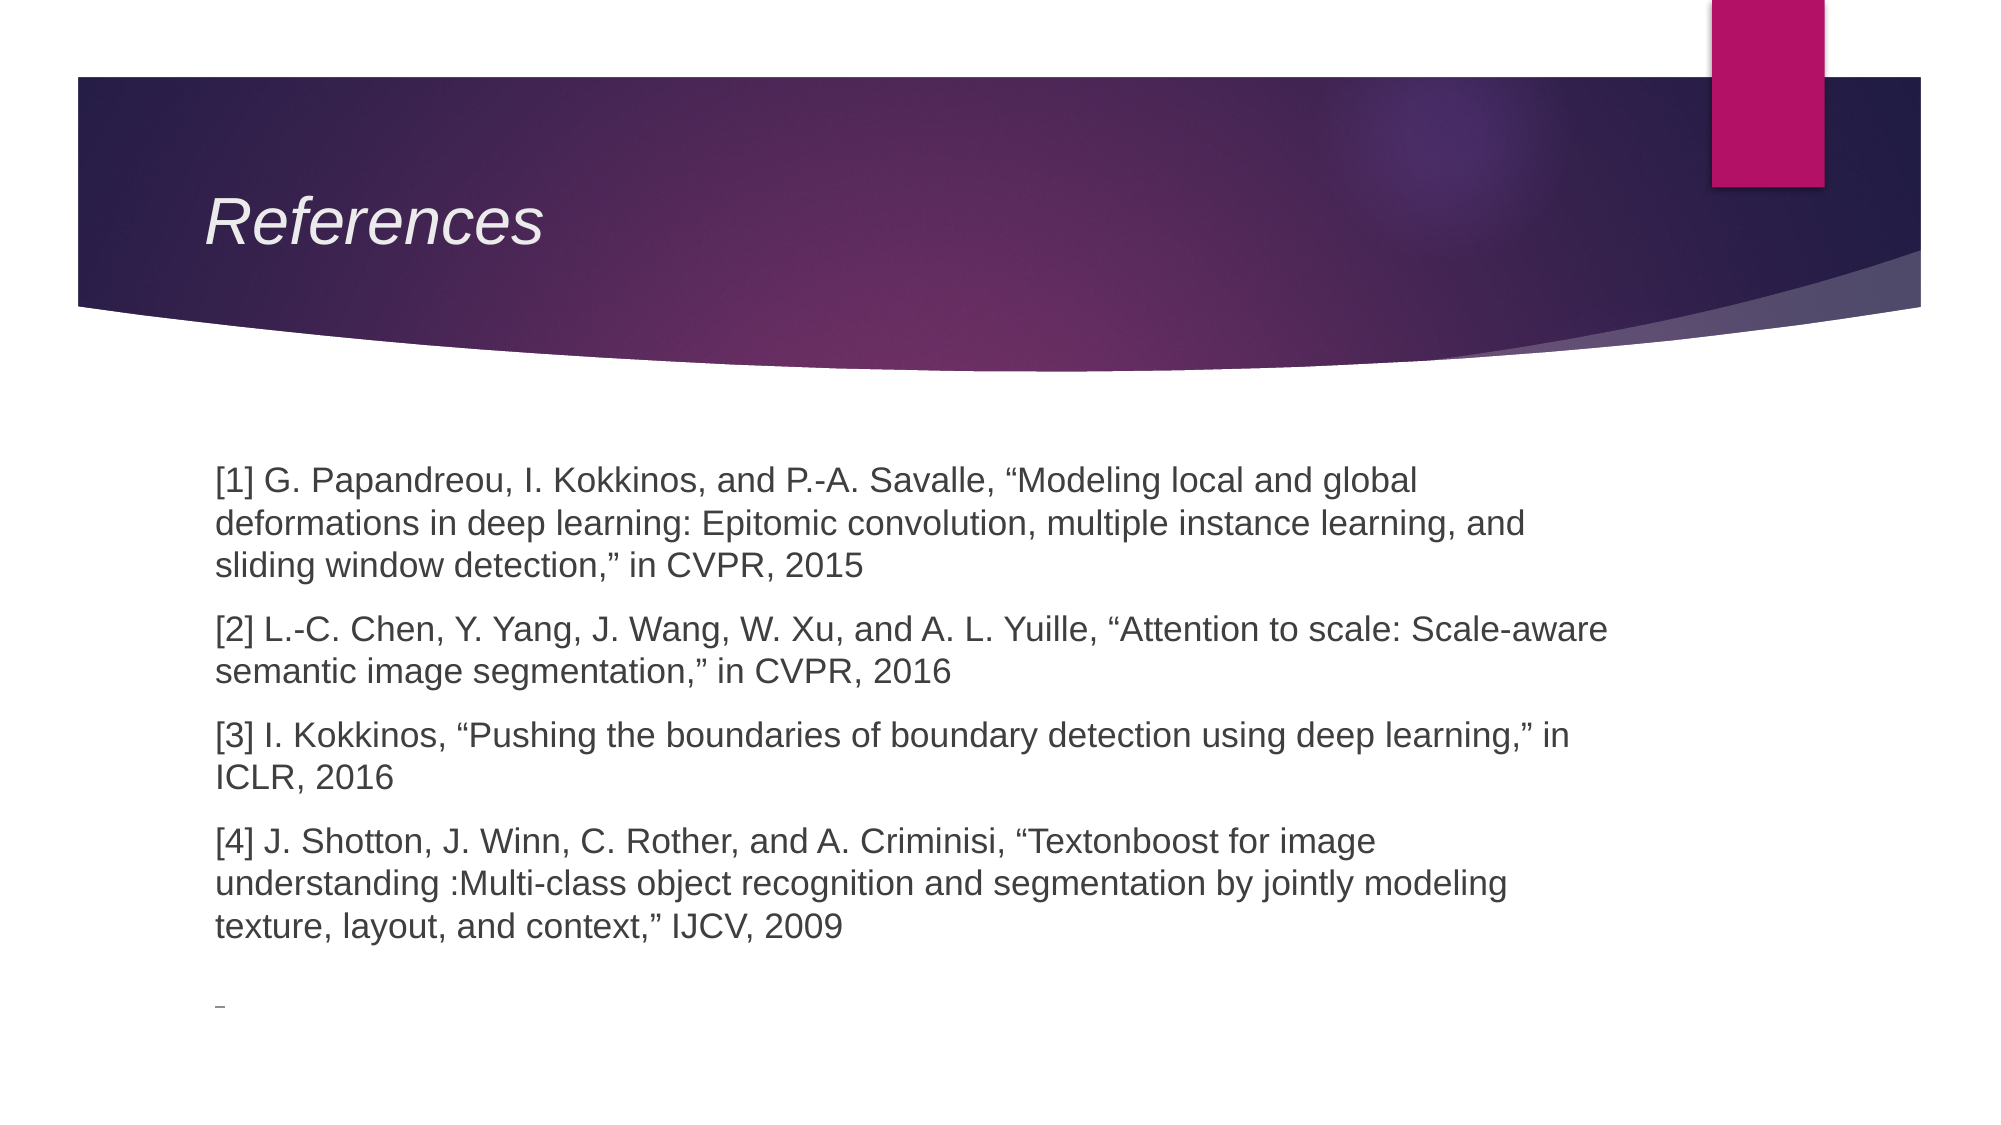

# References
[1] G. Papandreou, I. Kokkinos, and P.-A. Savalle, “Modeling local and global deformations in deep learning: Epitomic convolution, multiple instance learning, and sliding window detection,” in CVPR, 2015
[2] L.-C. Chen, Y. Yang, J. Wang, W. Xu, and A. L. Yuille, “Attention to scale: Scale-aware semantic image segmentation,” in CVPR, 2016
[3] I. Kokkinos, “Pushing the boundaries of boundary detection using deep learning,” in ICLR, 2016
[4] J. Shotton, J. Winn, C. Rother, and A. Criminisi, “Textonboost for image understanding :Multi-class object recognition and segmentation by jointly modeling texture, layout, and context,” IJCV, 2009